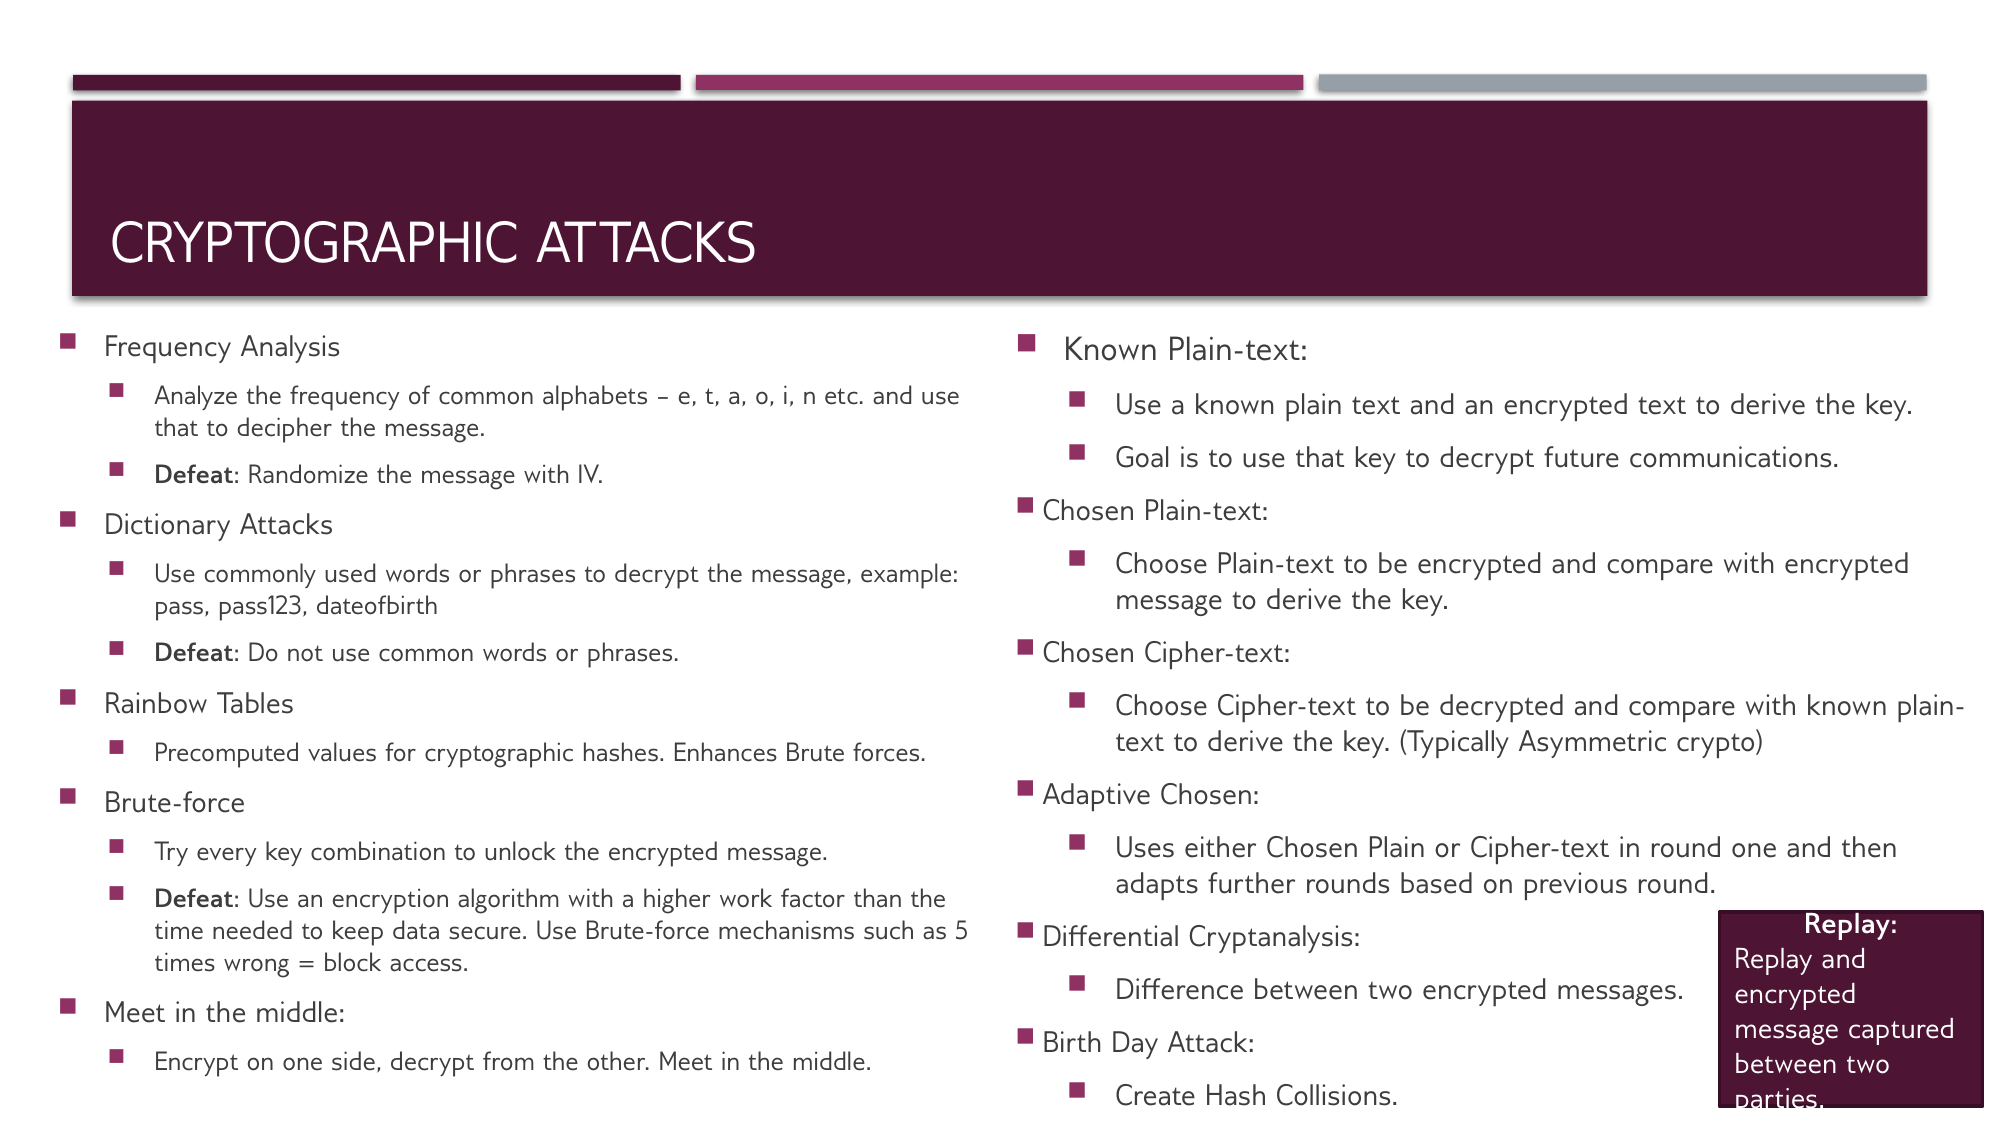

# Cryptographic attacks
Known Plain-text:
Use a known plain text and an encrypted text to derive the key.
Goal is to use that key to decrypt future communications.
Chosen Plain-text:
Choose Plain-text to be encrypted and compare with encrypted message to derive the key.
Chosen Cipher-text:
Choose Cipher-text to be decrypted and compare with known plain-text to derive the key. (Typically Asymmetric crypto)
Adaptive Chosen:
Uses either Chosen Plain or Cipher-text in round one and then adapts further rounds based on previous round.
Differential Cryptanalysis:
Difference between two encrypted messages.
Birth Day Attack:
Create Hash Collisions.
Frequency Analysis
Analyze the frequency of common alphabets – e, t, a, o, i, n etc. and use that to decipher the message.
Defeat: Randomize the message with IV.
Dictionary Attacks
Use commonly used words or phrases to decrypt the message, example: pass, pass123, dateofbirth
Defeat: Do not use common words or phrases.
Rainbow Tables
Precomputed values for cryptographic hashes. Enhances Brute forces.
Brute-force
Try every key combination to unlock the encrypted message.
Defeat: Use an encryption algorithm with a higher work factor than the time needed to keep data secure. Use Brute-force mechanisms such as 5 times wrong = block access.
Meet in the middle:
Encrypt on one side, decrypt from the other. Meet in the middle.
Replay:
Replay and encrypted message captured between two parties.